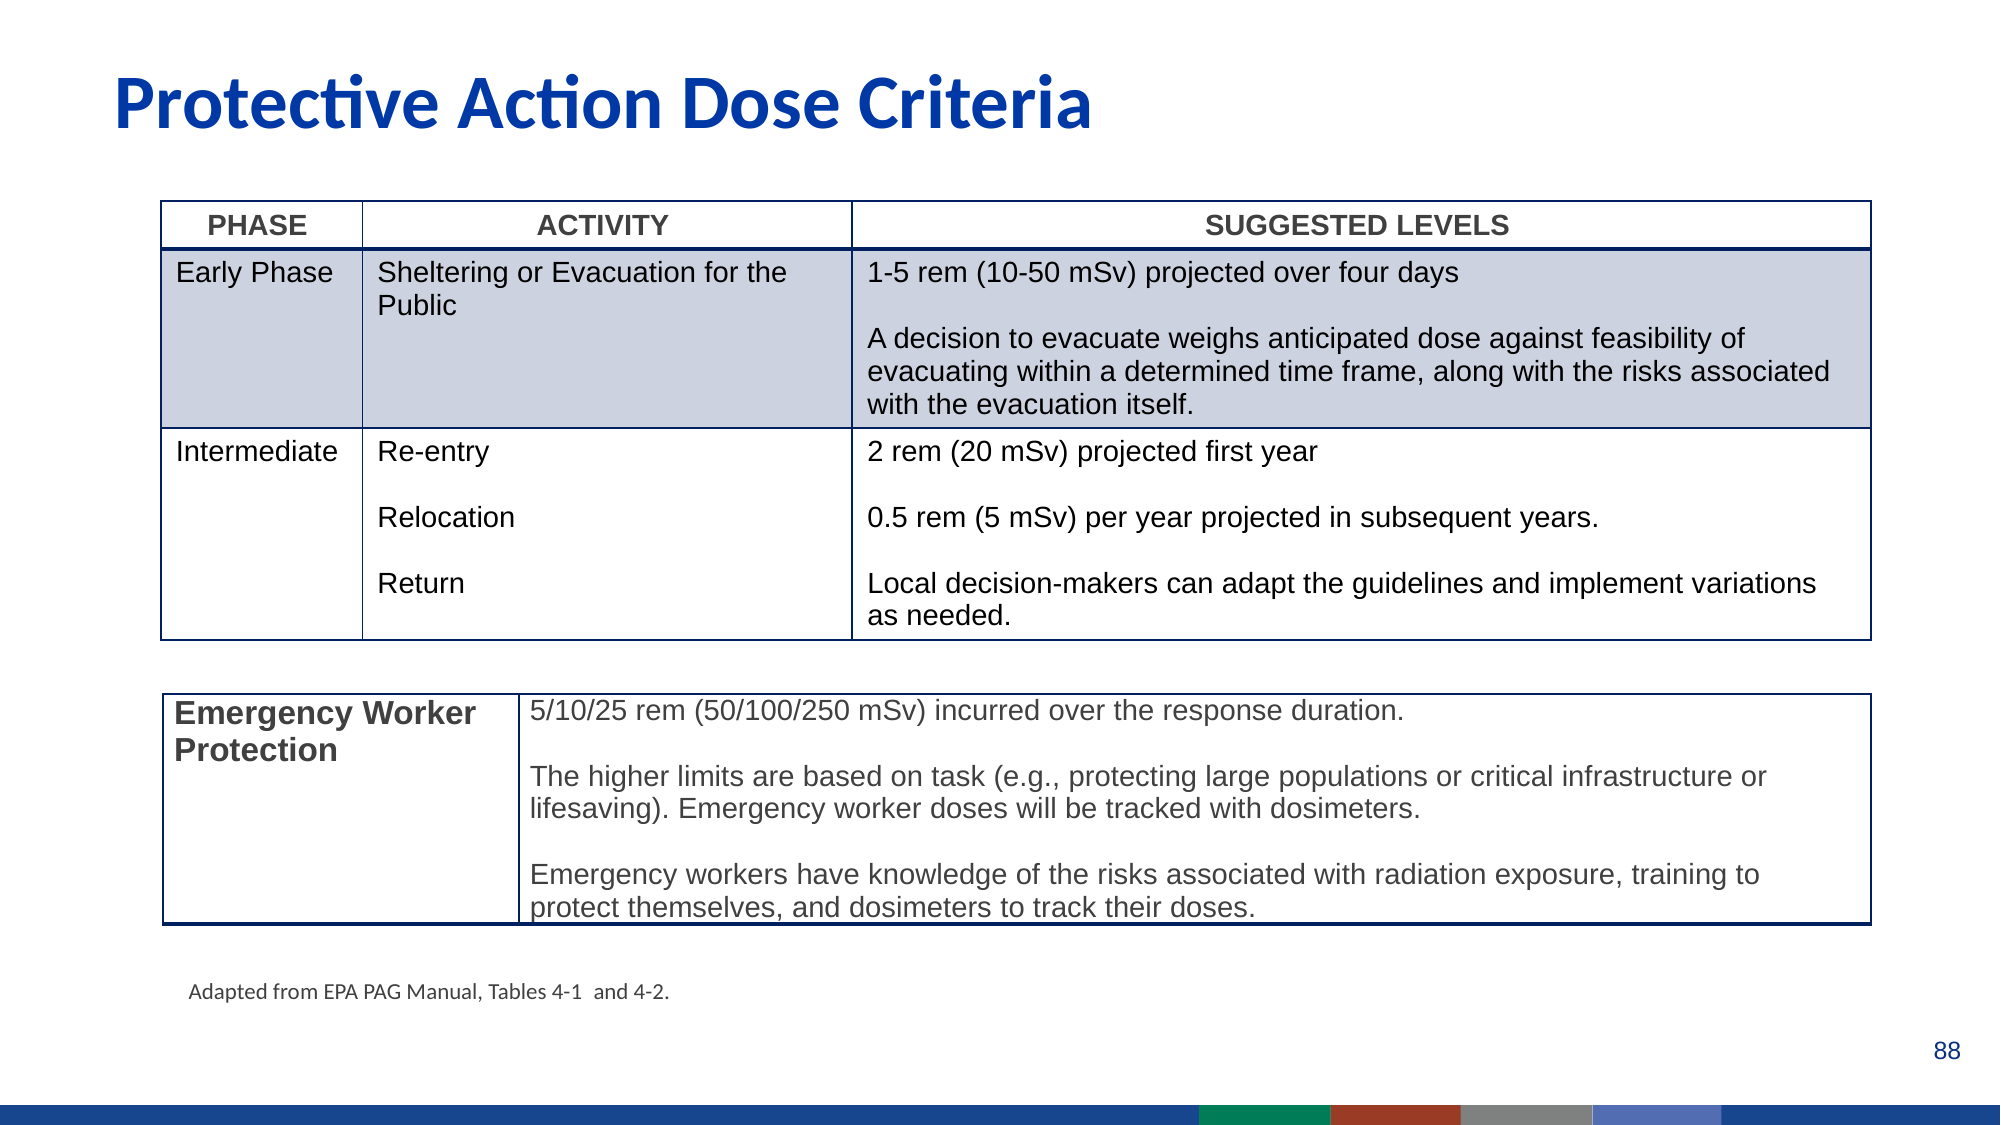

# Protective Action Dose Criteria
| PHASE ​ | ACTIVITY ​ | SUGGESTED LEVELS ​ |
| --- | --- | --- |
| Early Phase ​ | Sheltering or Evacuation for the Public ​ | 1-5 rem (10-50 mSv) projected over four days ​ ​ A decision to evacuate weighs anticipated dose against feasibility of evacuating within a determined time frame, along with the risks associated with the evacuation itself. ​ |
| Intermediate ​ | Re-entry   Relocation  ​ Return | 2 rem (20 mSv) projected first year ​ ​ 0.5 rem (5 mSv) per year projected in subsequent years.​ ​ Local decision-makers can adapt the guidelines and implement variations as needed. ​ |
| Emergency Worker Protection | 5/10/25 rem (50/100/250 mSv) incurred over the response duration.  The higher limits are based on task (e.g., protecting large populations or critical infrastructure or lifesaving). Emergency worker doses will be tracked with dosimeters. Emergency workers have knowledge of the risks associated with radiation exposure, training to protect themselves, and dosimeters to track their doses. |
| --- | --- |

Adapted from EPA PAG Manual, Tables 4-1  and 4-2.
88